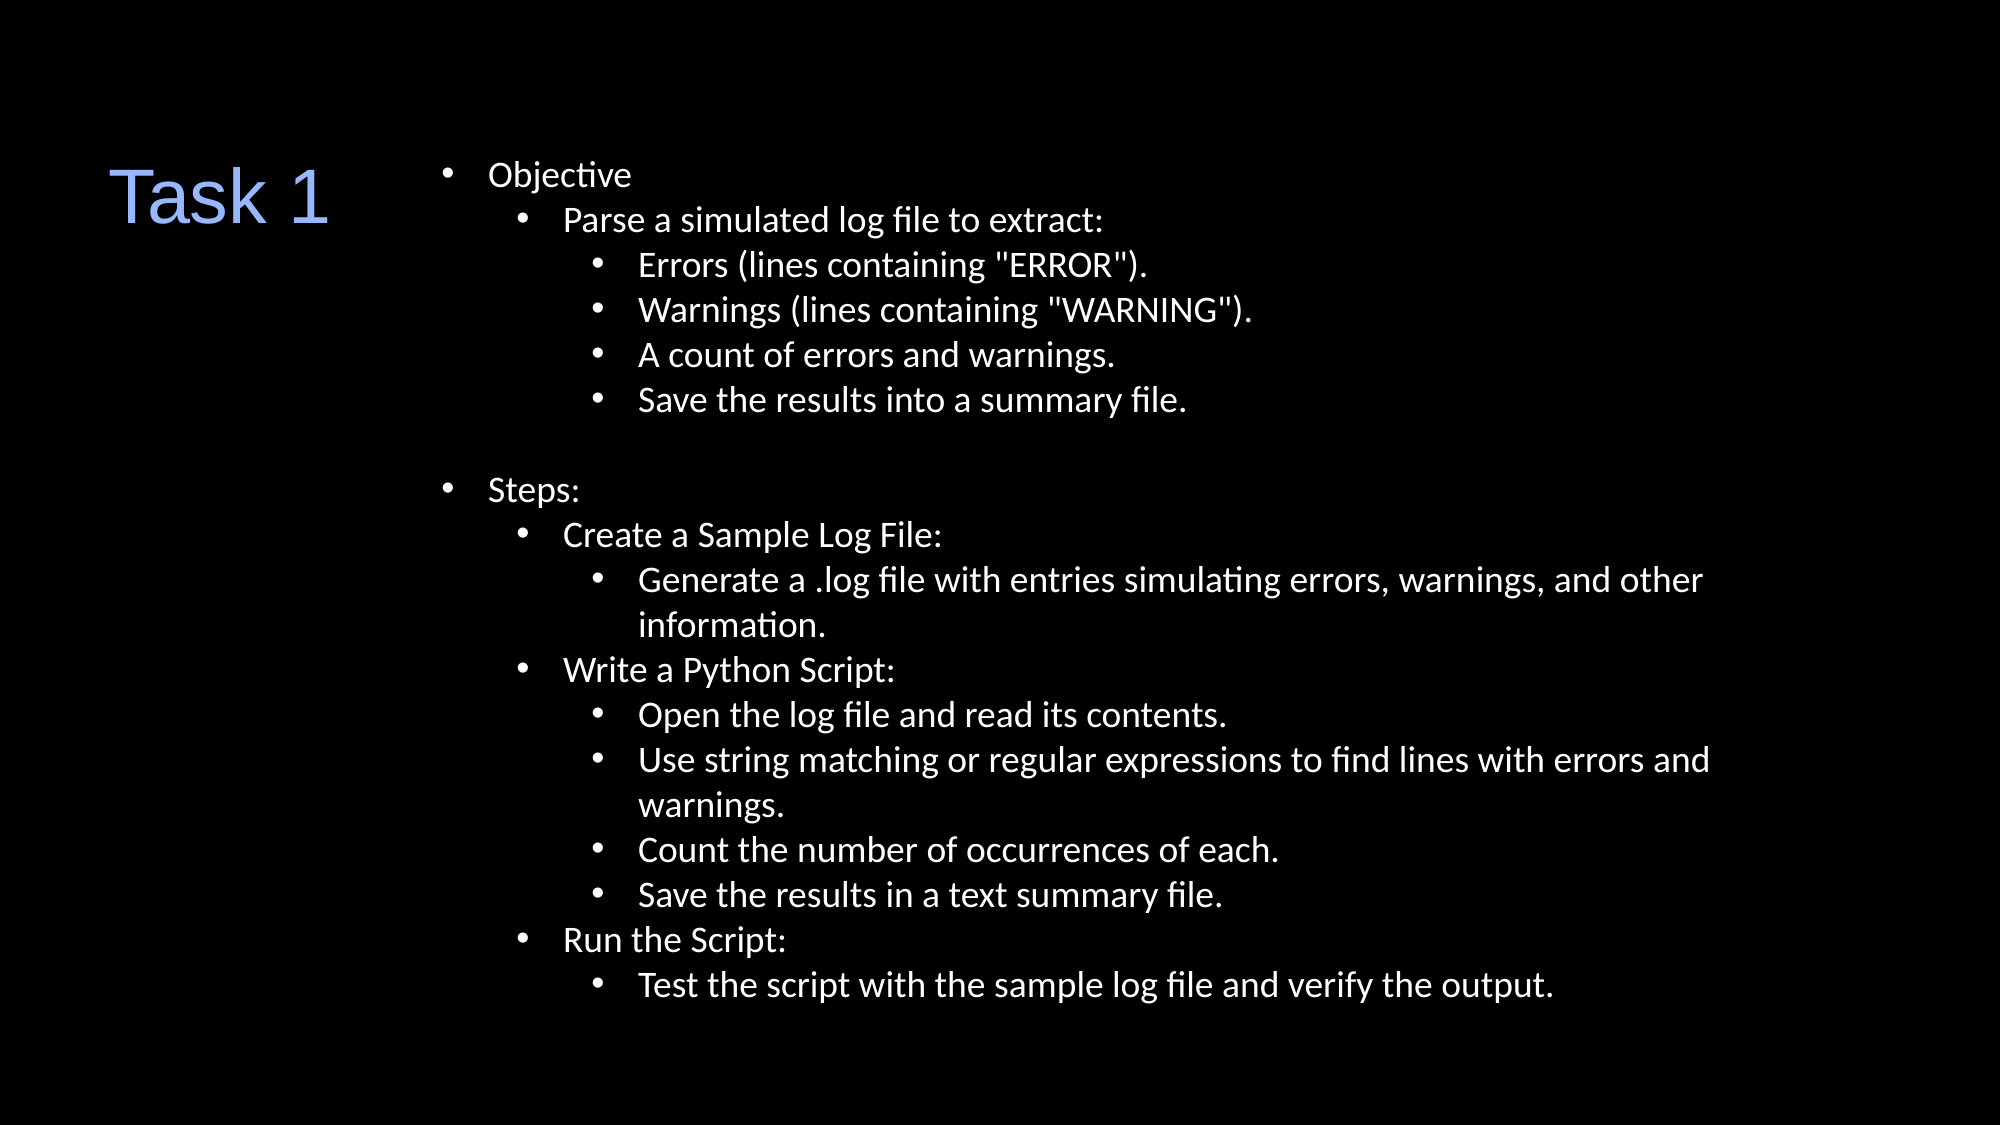

Task 1
Objective
Parse a simulated log file to extract:
Errors (lines containing "ERROR").
Warnings (lines containing "WARNING").
A count of errors and warnings.
Save the results into a summary file.

Steps:
Create a Sample Log File:
Generate a .log file with entries simulating errors, warnings, and other information.
Write a Python Script:
Open the log file and read its contents.
Use string matching or regular expressions to find lines with errors and warnings.
Count the number of occurrences of each.
Save the results in a text summary file.
Run the Script:
Test the script with the sample log file and verify the output.